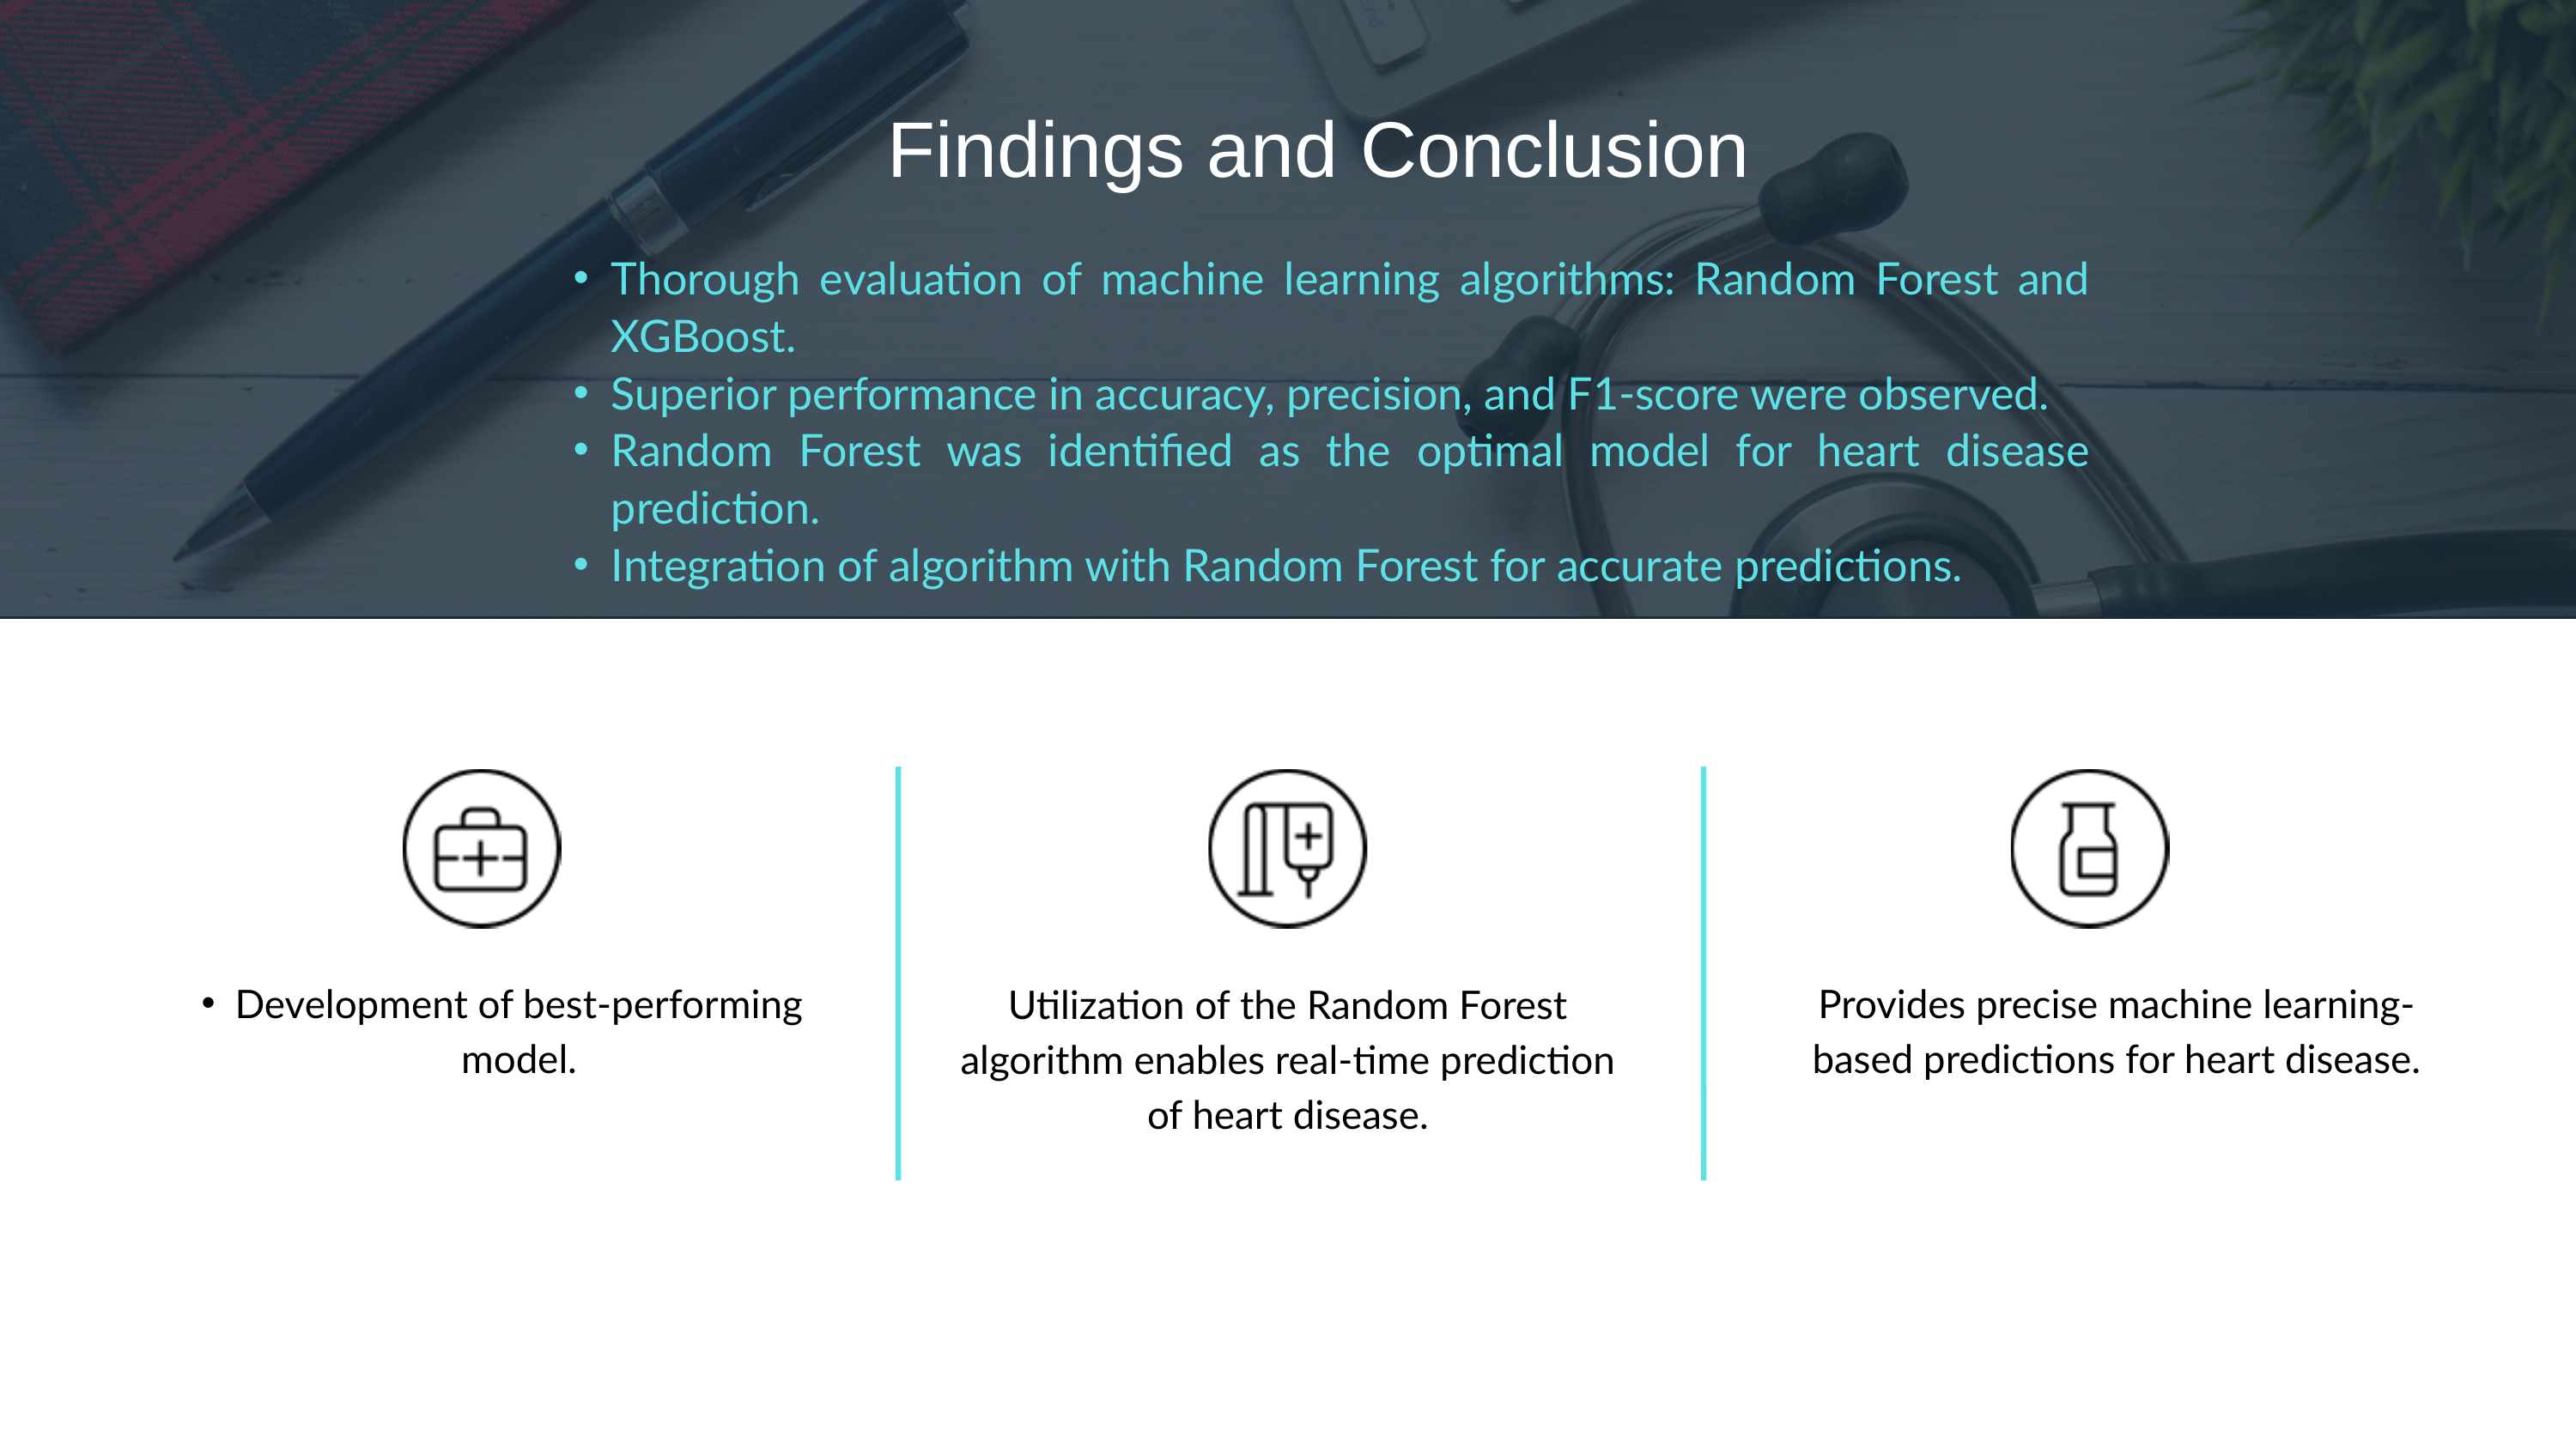

Findings and Conclusion
Thorough evaluation of machine learning algorithms: Random Forest and XGBoost.
Superior performance in accuracy, precision, and F1-score were observed.
Random Forest was identified as the optimal model for heart disease prediction.
Integration of algorithm with Random Forest for accurate predictions.

Development of best-performing model.

Provides precise machine learning-based predictions for heart disease.

Utilization of the Random Forest algorithm enables real-time prediction of heart disease.